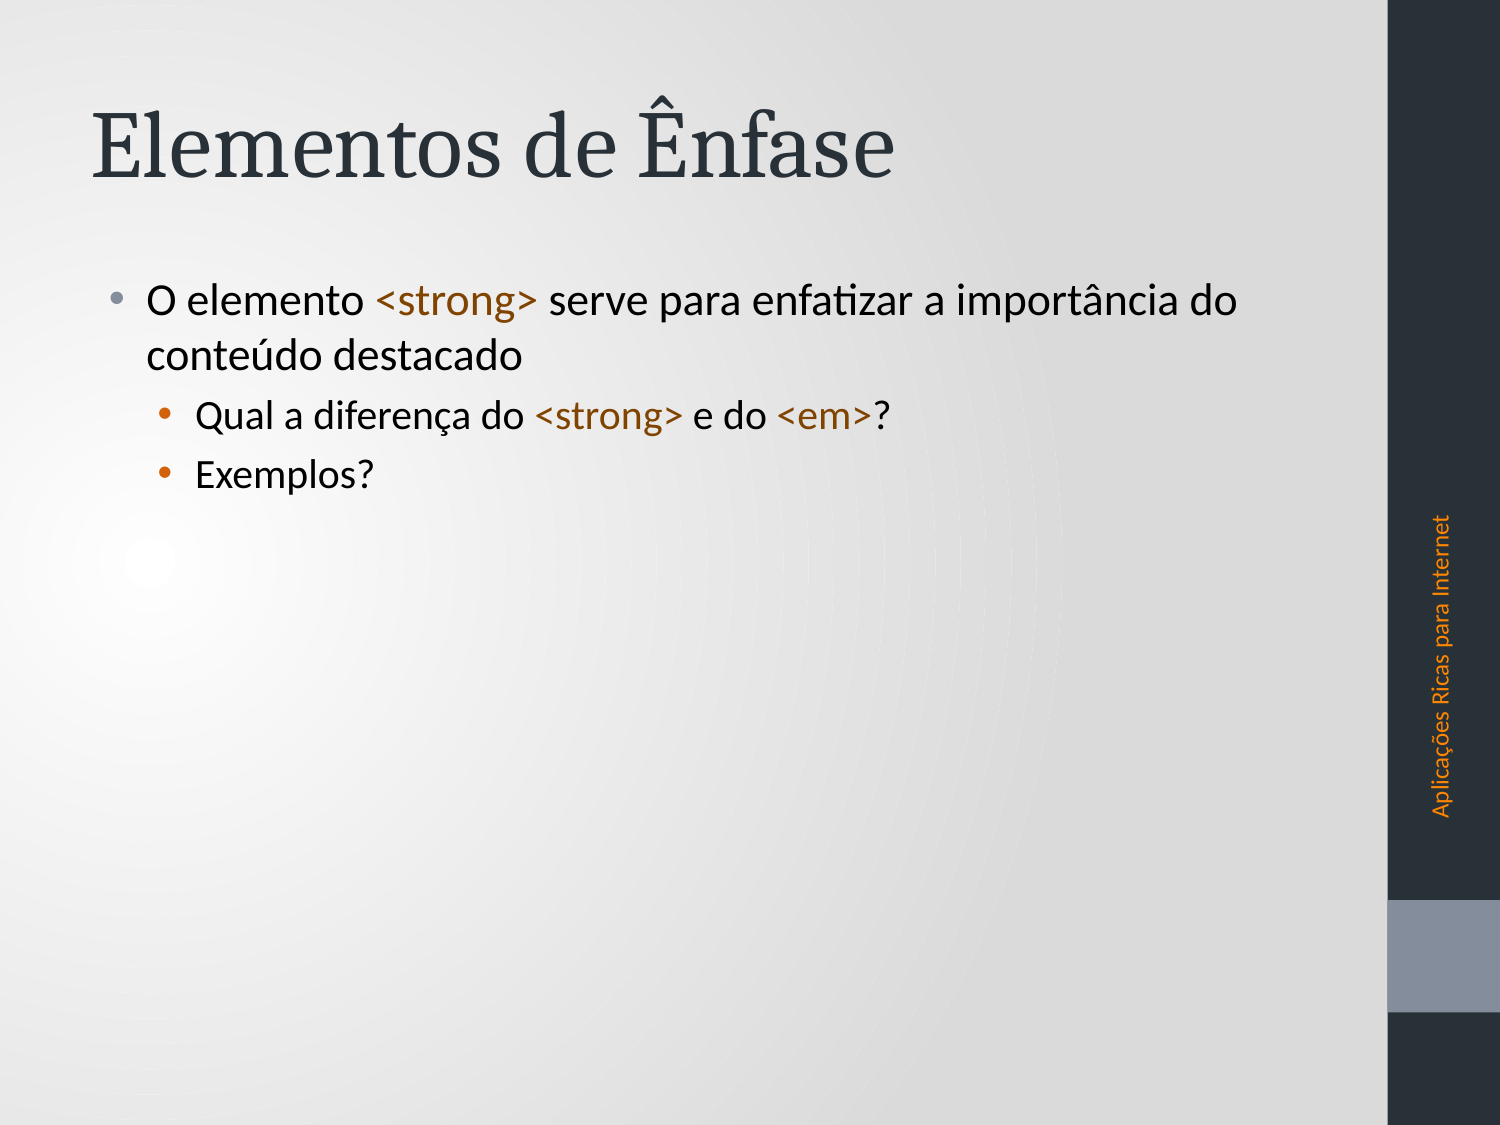

# Elementos de Ênfase
O elemento <strong> serve para enfatizar a importância do conteúdo destacado
Qual a diferença do <strong> e do <em>?
Exemplos?
Aplicações Ricas para Internet